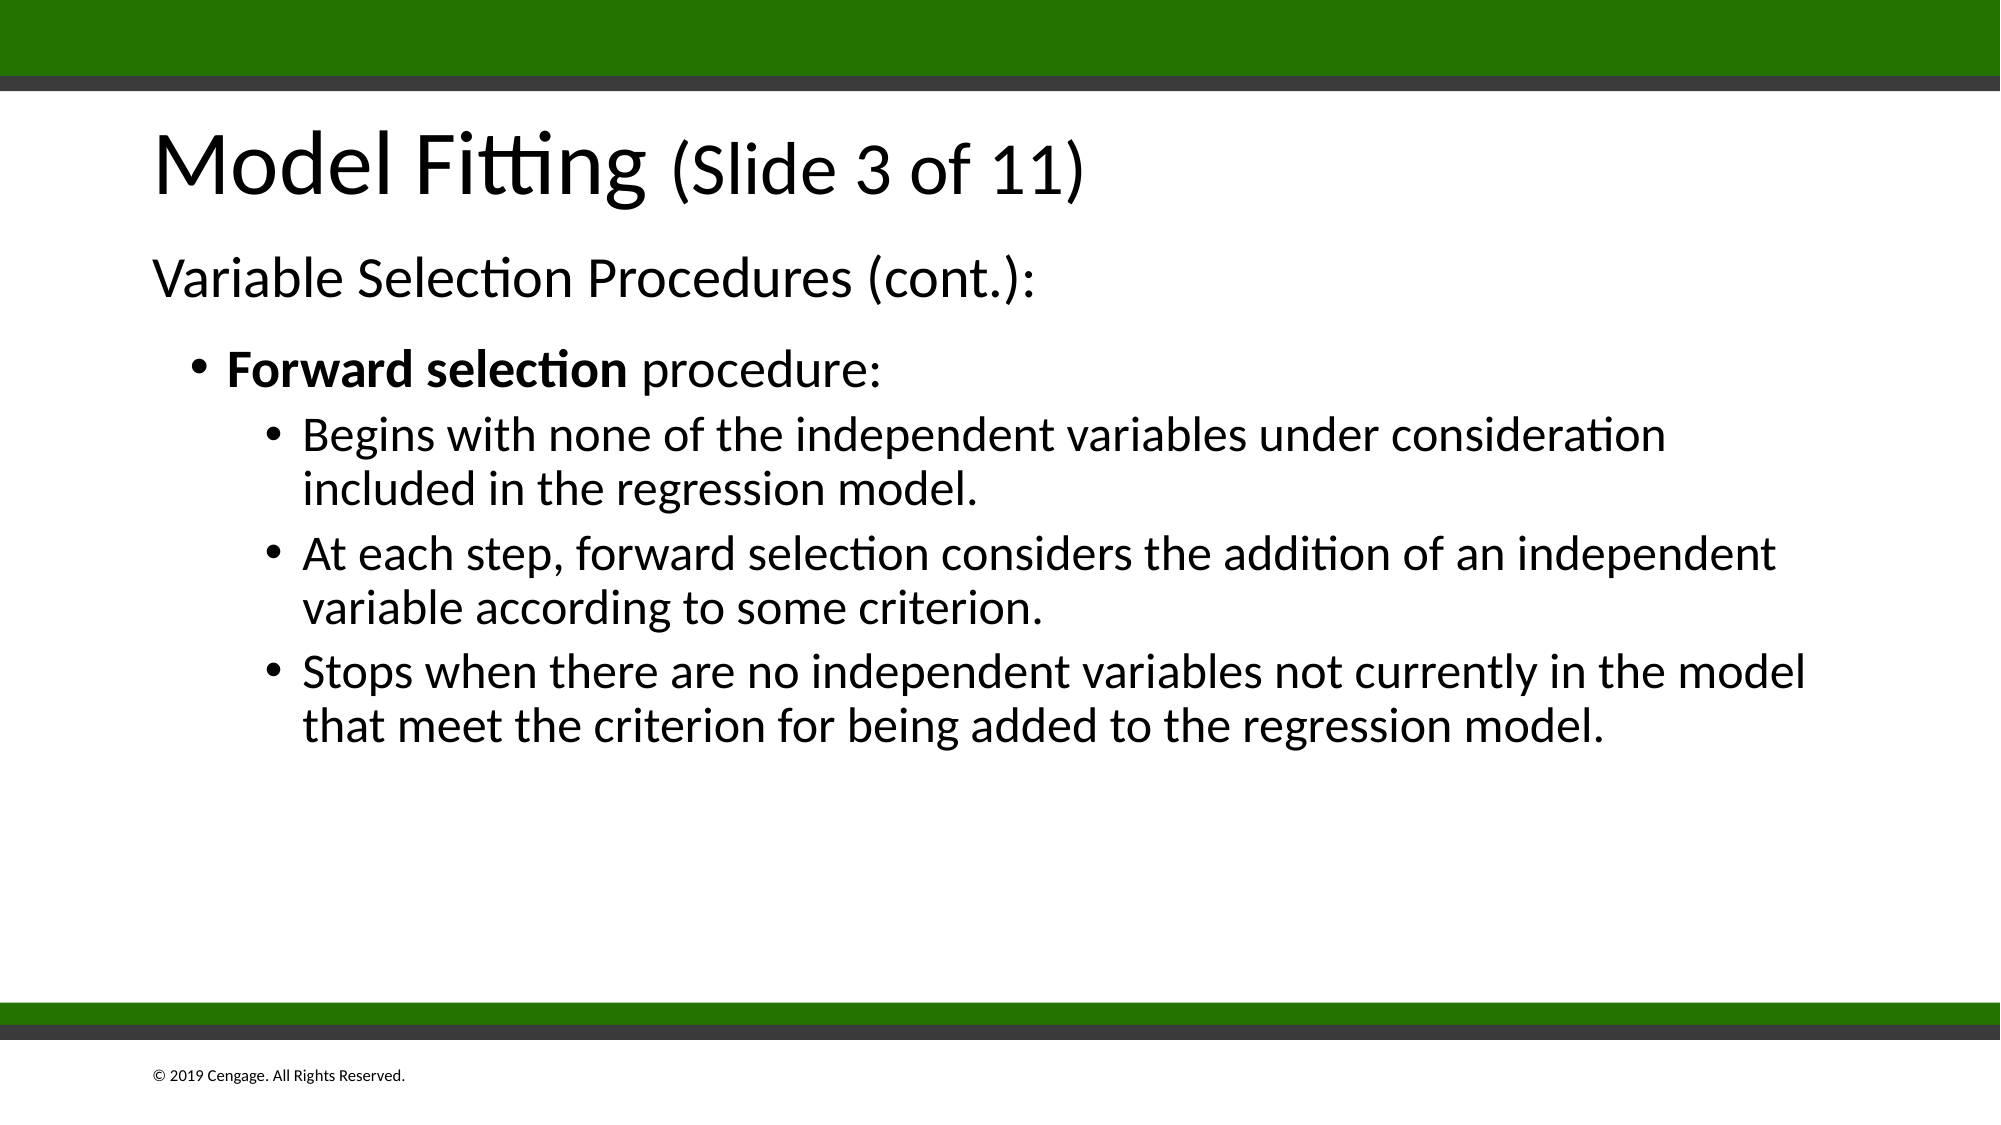

# Model Fitting (Slide 3 of 11)
Variable Selection Procedures (cont.):
Forward selection procedure:
Begins with none of the independent variables under consideration included in the regression model.
At each step, forward selection considers the addition of an independent variable according to some criterion.
Stops when there are no independent variables not currently in the model that meet the criterion for being added to the regression model.